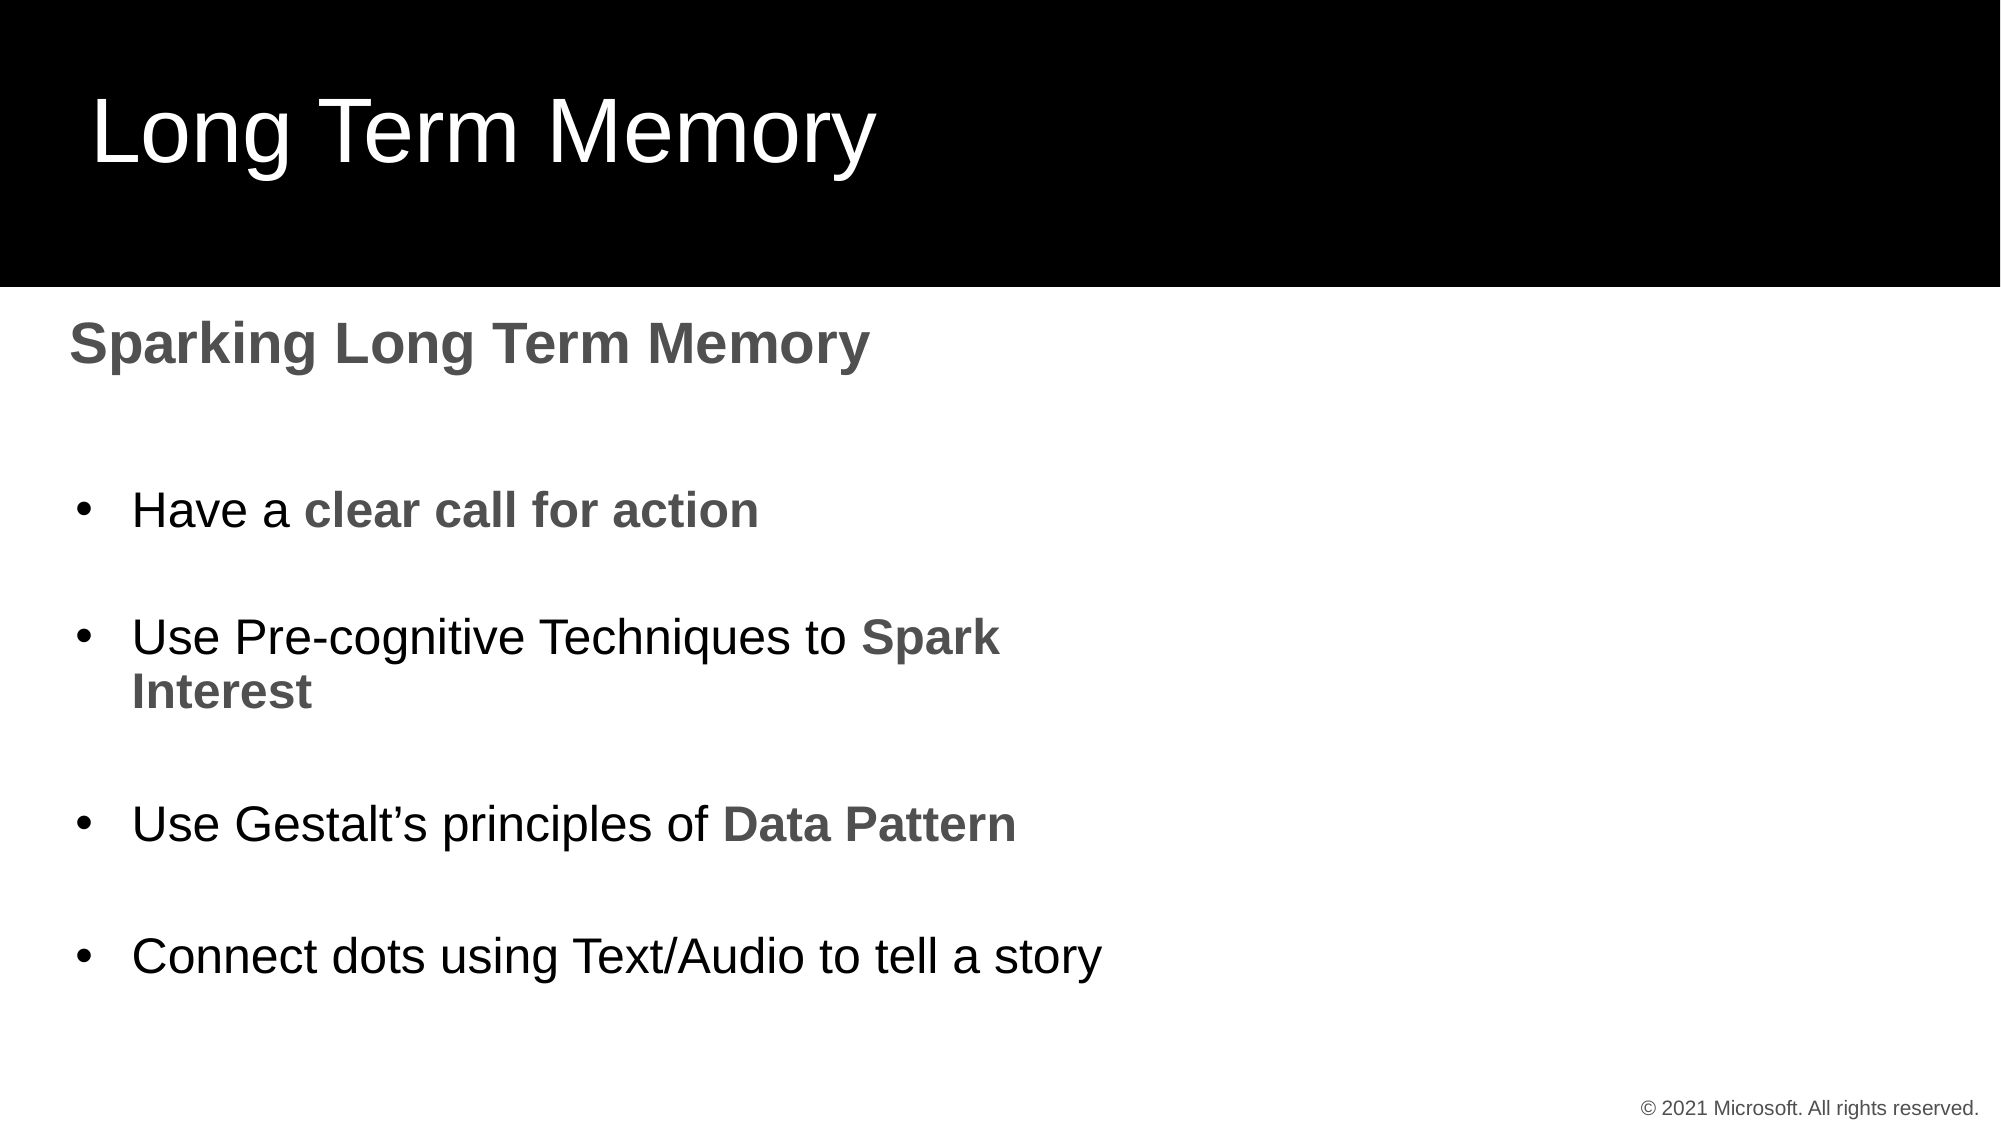

# Long Term Memory

Sparking Long Term Memory
Have a clear call for action
Use Pre-cognitive Techniques to Spark Interest

Use Gestalt’s principles of Data Pattern

Connect dots using Text/Audio to tell a story

© 2021 Microsoft. All rights reserved.